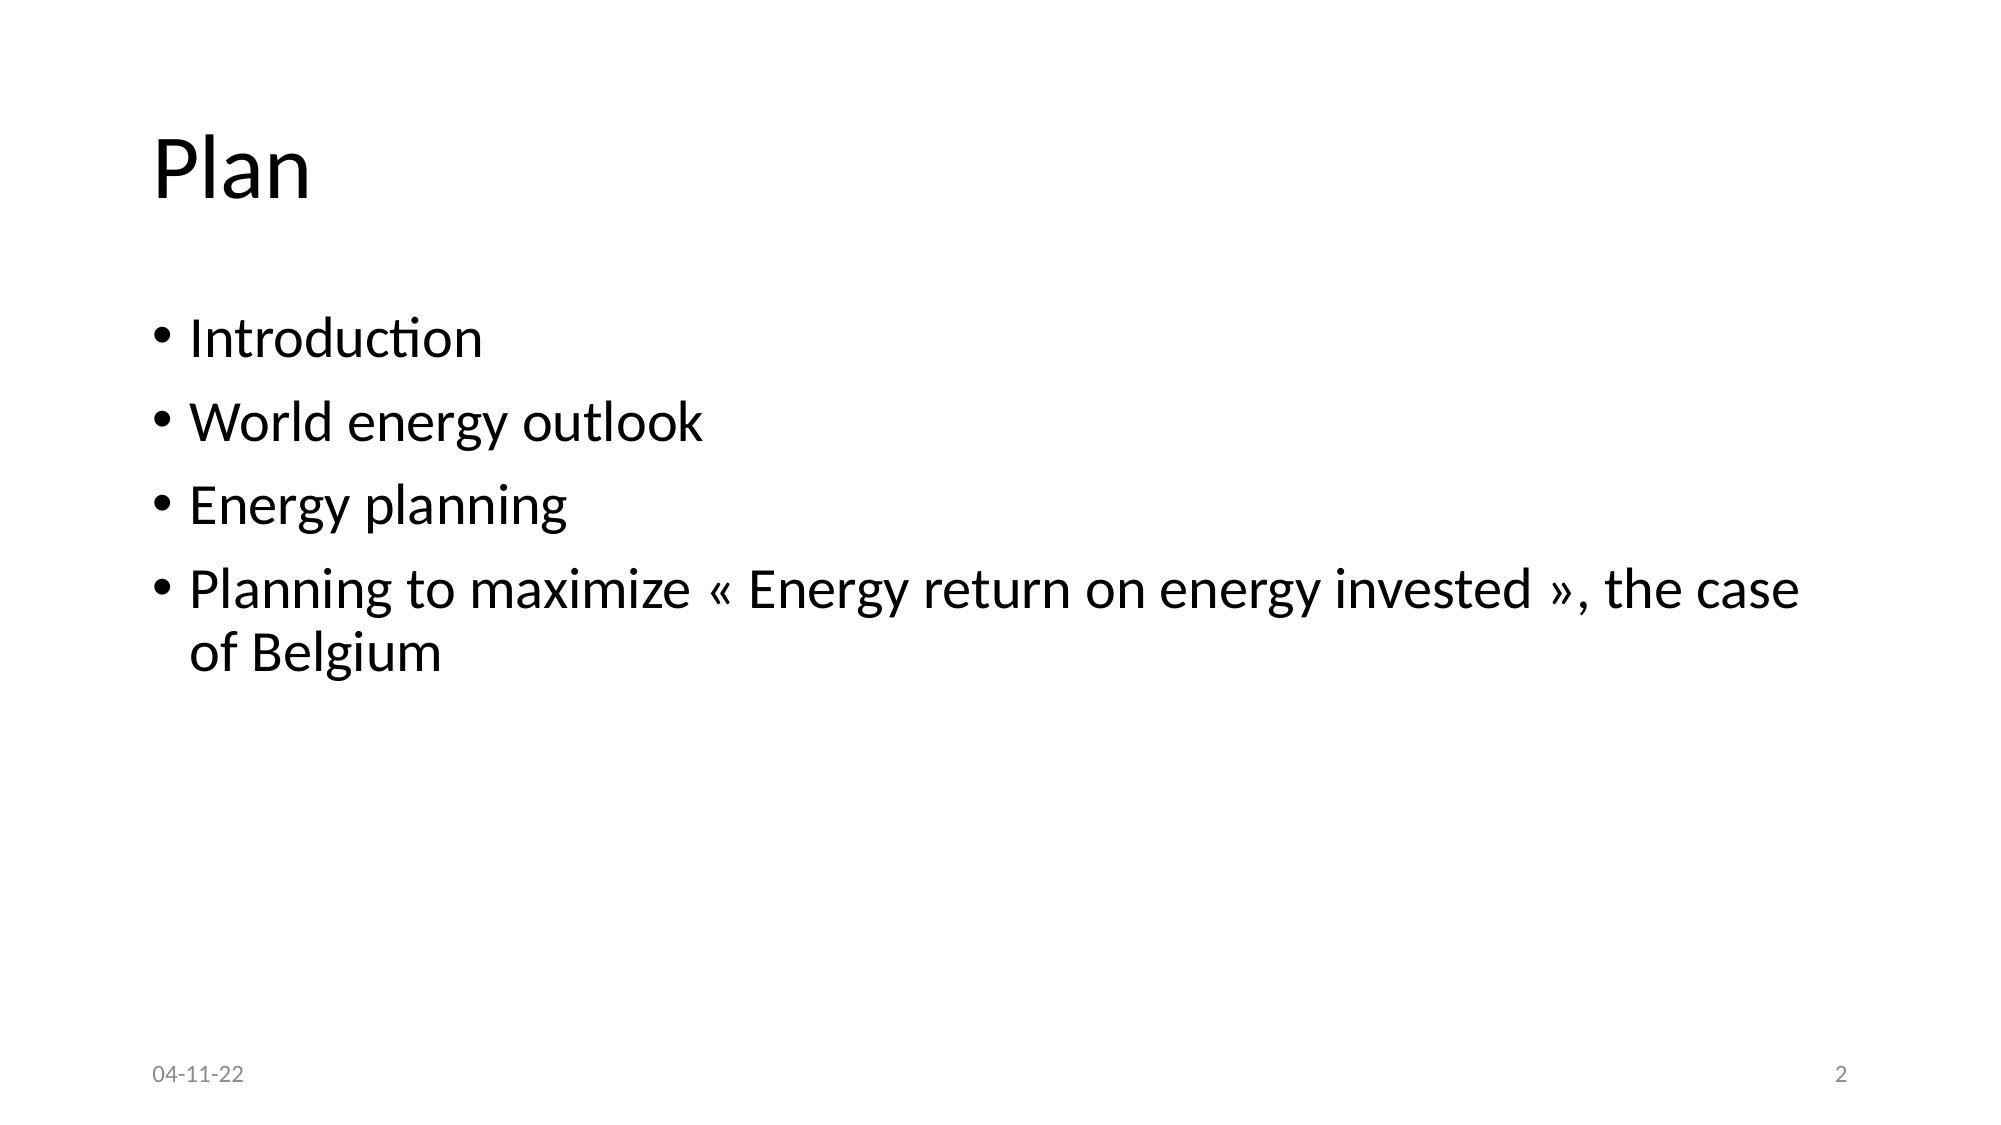

# Plan
Introduction
World energy outlook
Energy planning
Planning to maximize « Energy return on energy invested », the case of Belgium
04-11-22
2